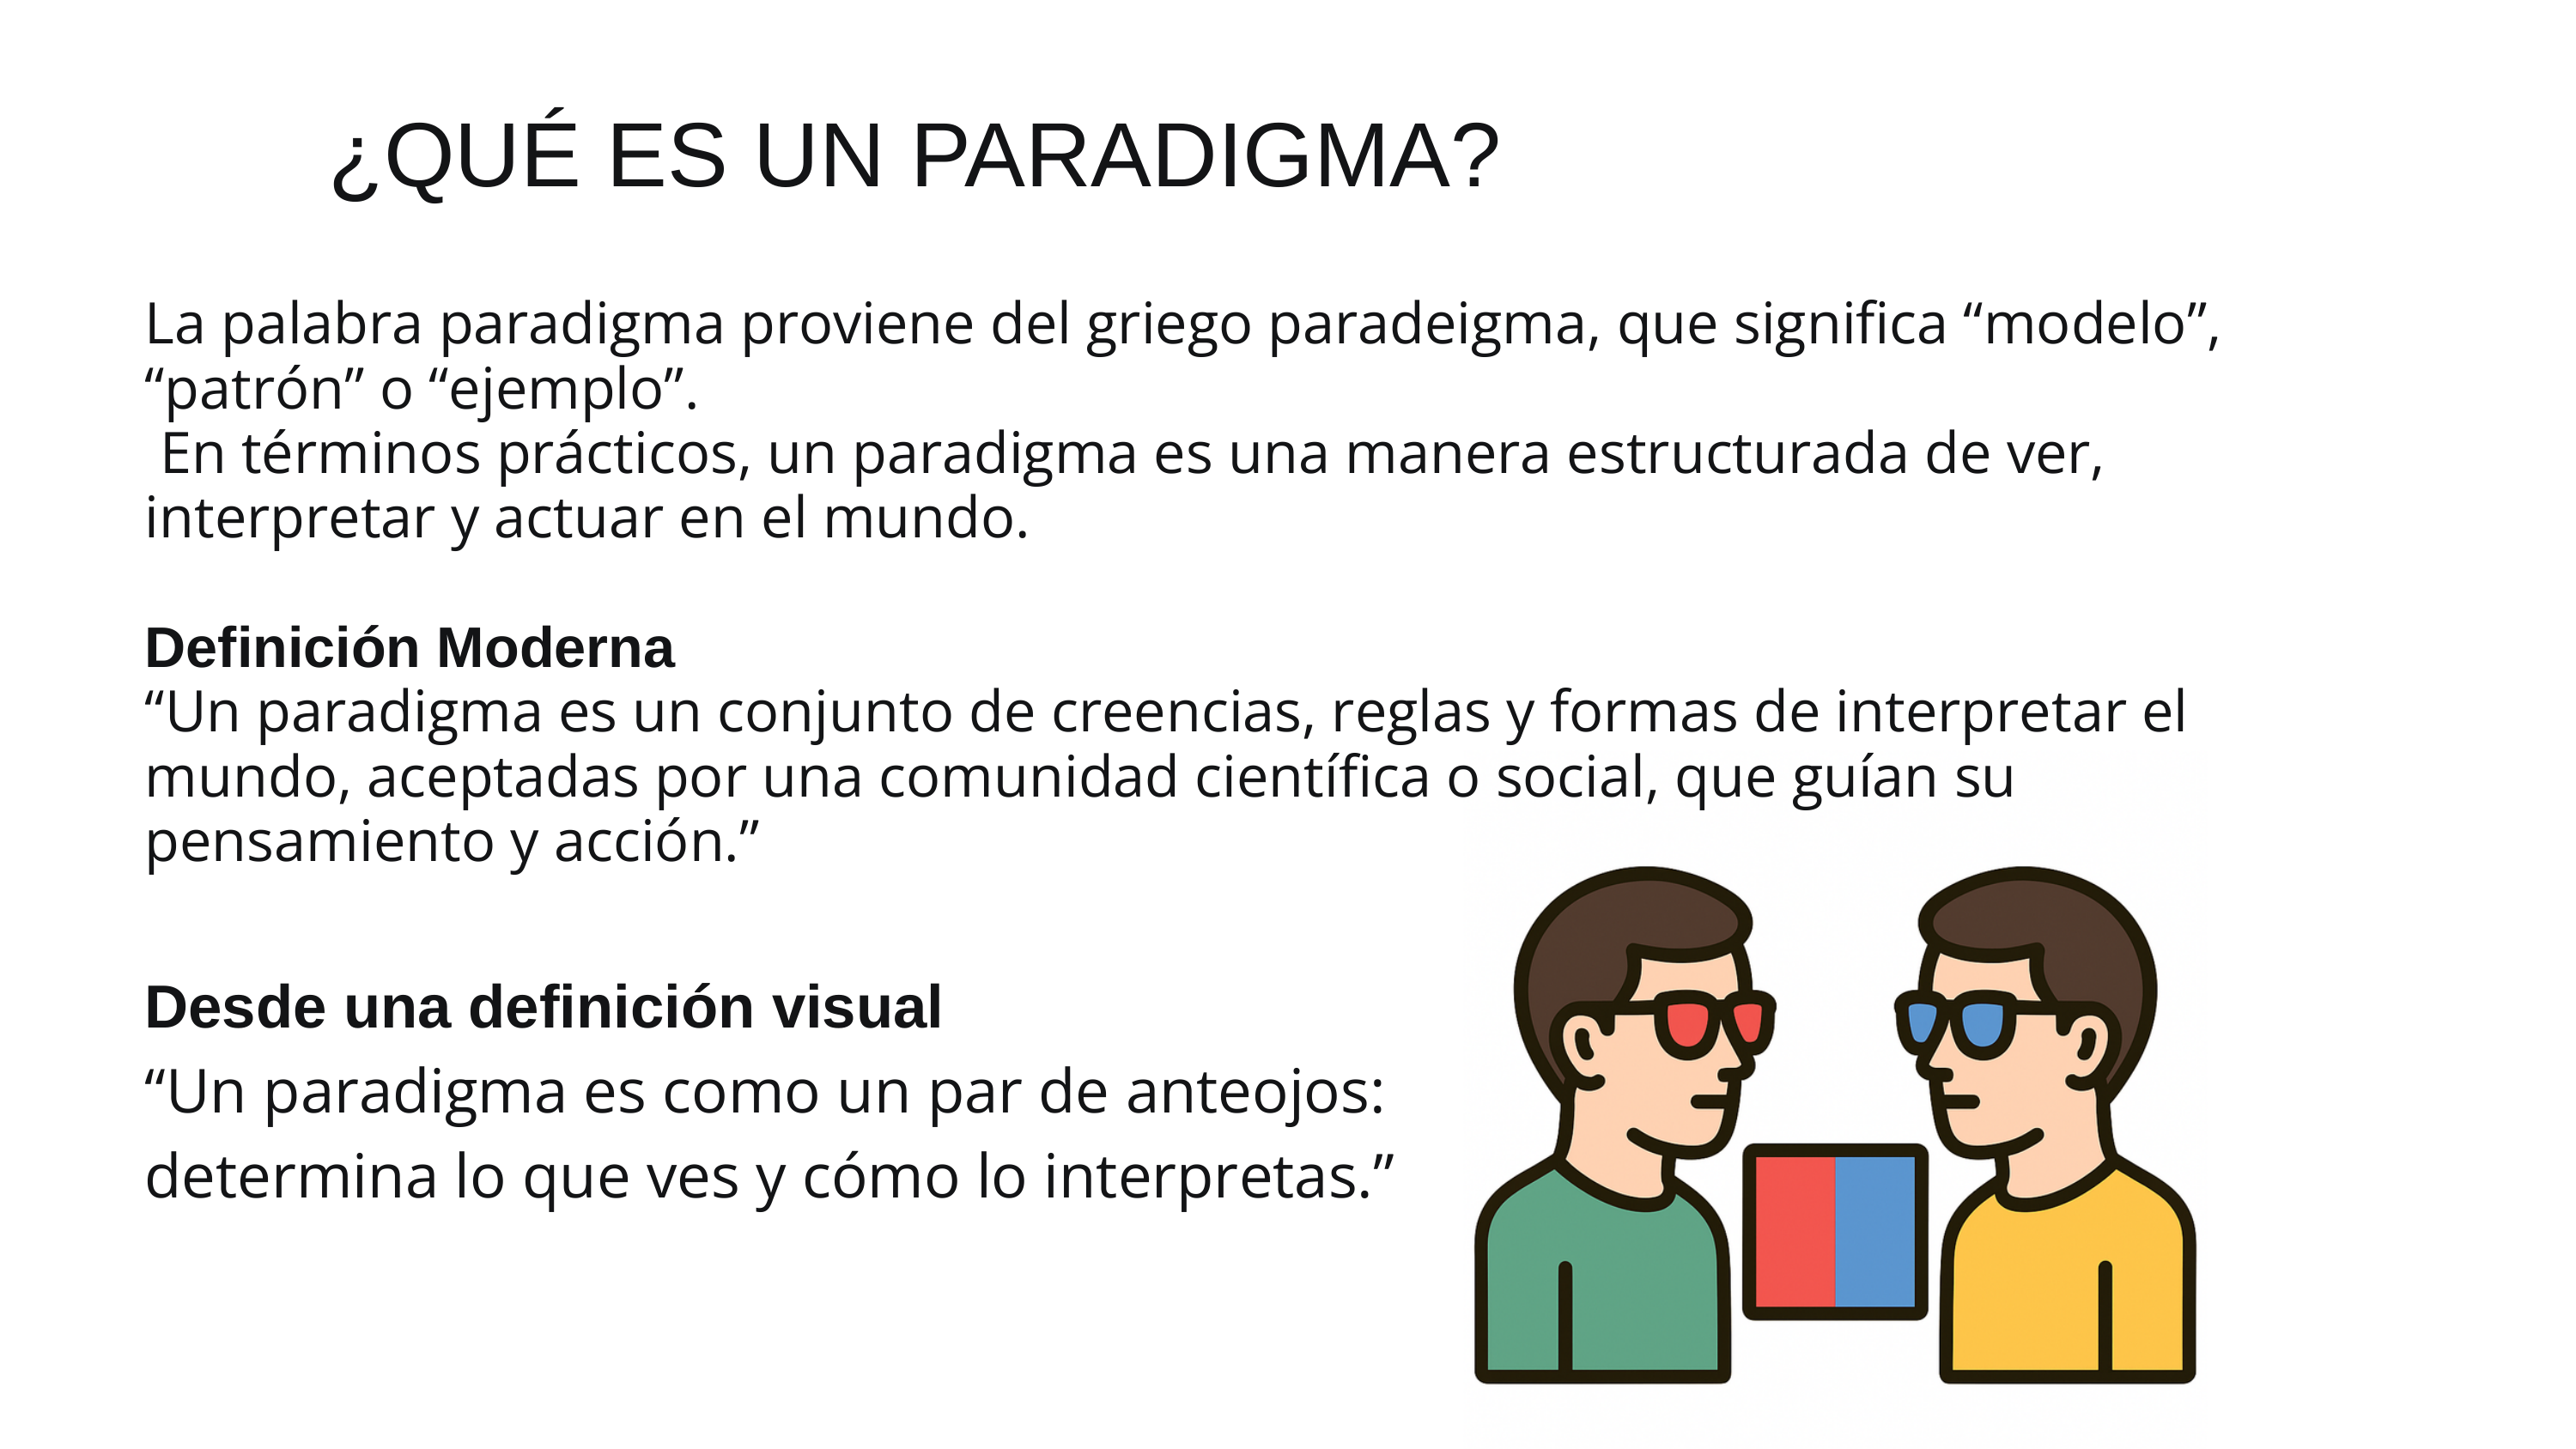

¿QUÉ ES UN PARADIGMA?
La palabra paradigma proviene del griego paradeigma, que significa “modelo”, “patrón” o “ejemplo”.
 En términos prácticos, un paradigma es una manera estructurada de ver, interpretar y actuar en el mundo.

Definición Moderna
“Un paradigma es un conjunto de creencias, reglas y formas de interpretar el mundo, aceptadas por una comunidad científica o social, que guían su pensamiento y acción.”

Desde una definición visual
“Un paradigma es como un par de anteojos: determina lo que ves y cómo lo interpretas.”